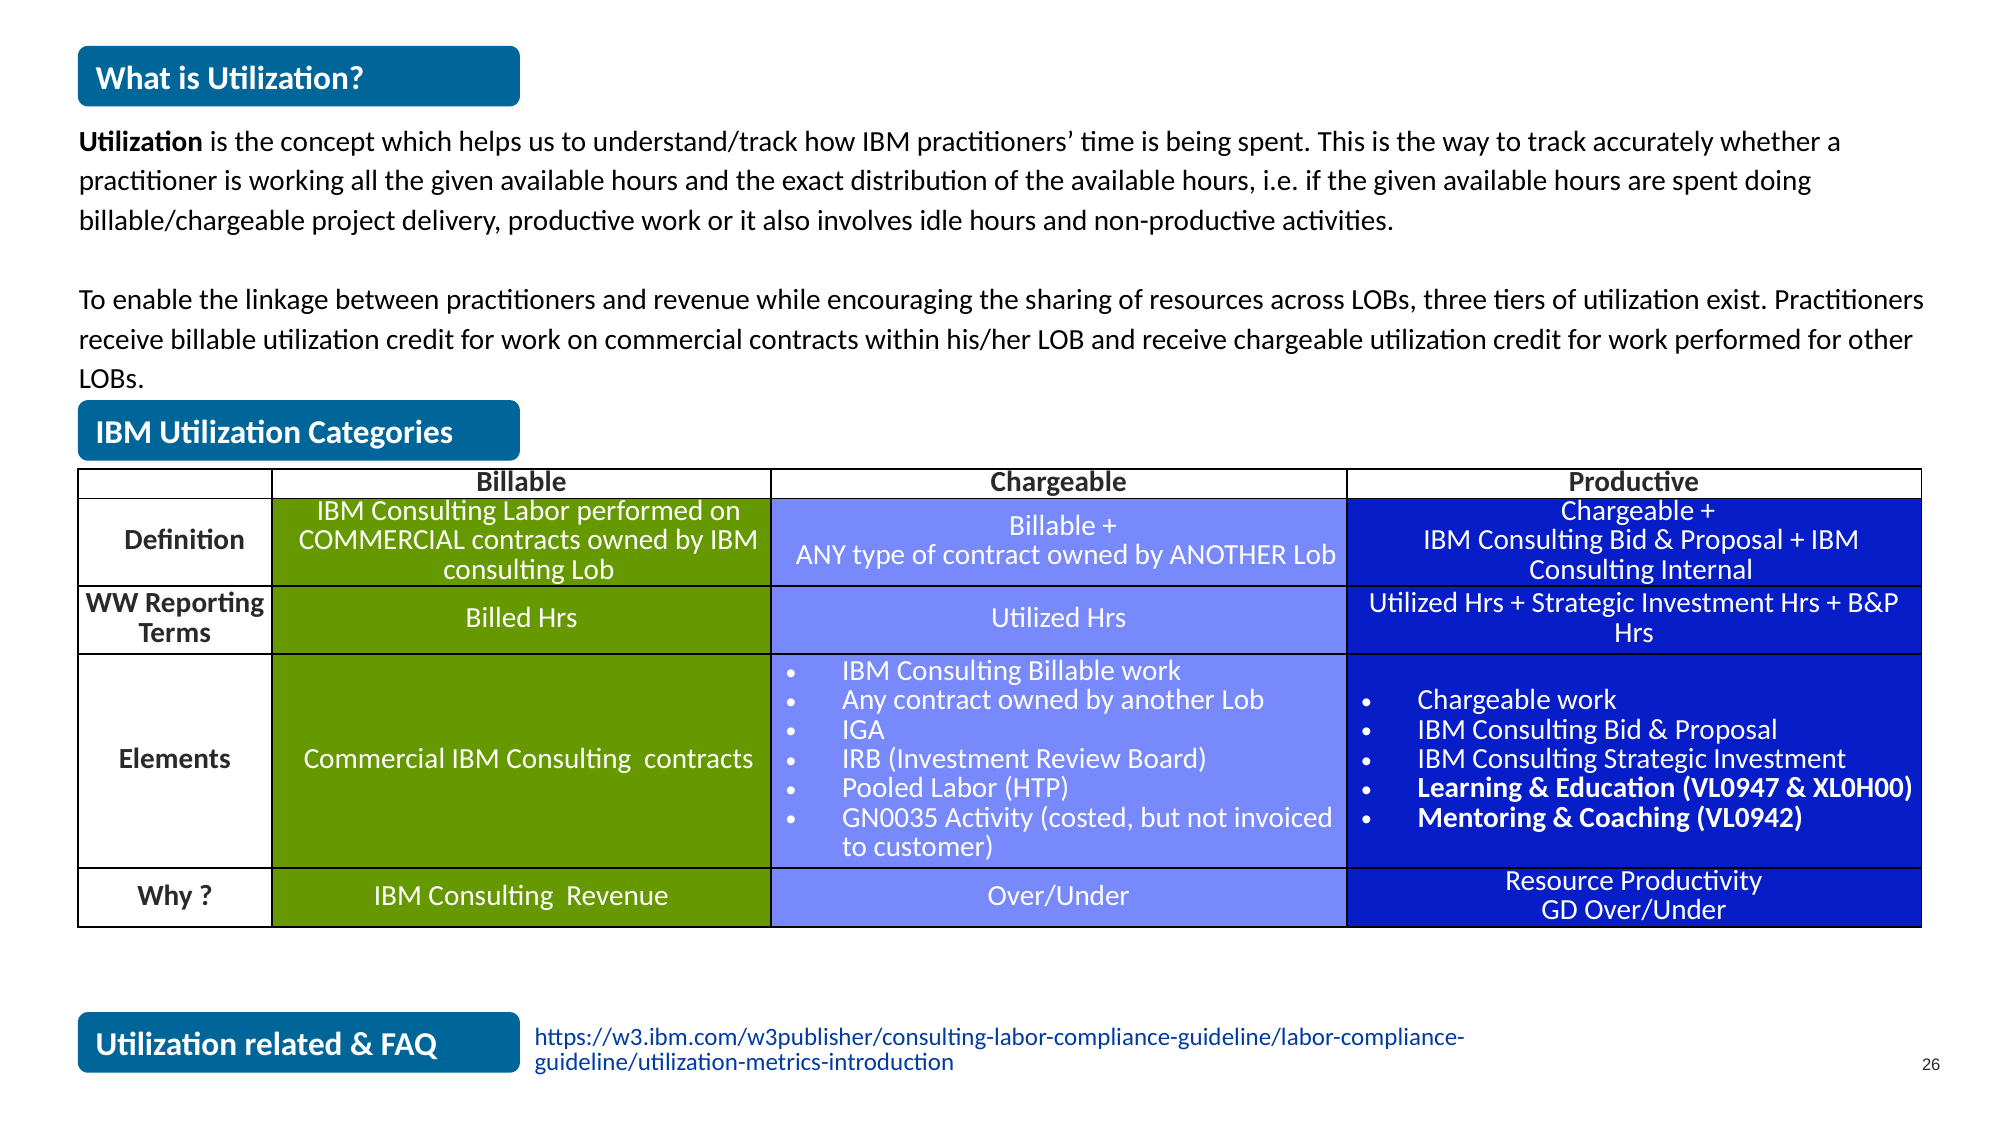

What is Utilization?
Utilization is the concept which helps us to understand/track how IBM practitioners’ time is being spent. This is the way to track accurately whether a practitioner is working all the given available hours and the exact distribution of the available hours, i.e. if the given available hours are spent doing billable/chargeable project delivery, productive work or it also involves idle hours and non-productive activities.

To enable the linkage between practitioners and revenue while encouraging the sharing of resources across LOBs, three tiers of utilization exist. Practitioners receive billable utilization credit for work on commercial contracts within his/her LOB and receive chargeable utilization credit for work performed for other LOBs.
IBM Utilization Categories
|  | Billable | Chargeable | Productive |
| --- | --- | --- | --- |
| Definition | IBM Consulting Labor performed on COMMERCIAL contracts owned by IBM consulting Lob | Billable + ANY type of contract owned by ANOTHER Lob | Chargeable + IBM Consulting Bid & Proposal + IBM Consulting Internal |
| WW Reporting Terms | Billed Hrs | Utilized Hrs | Utilized Hrs + Strategic Investment Hrs + B&P Hrs |
| Elements | Commercial IBM Consulting contracts | IBM Consulting Billable work Any contract owned by another Lob IGA IRB (Investment Review Board) Pooled Labor (HTP) GN0035 Activity (costed, but not invoiced to customer) | Chargeable work IBM Consulting Bid & Proposal IBM Consulting Strategic Investment Learning & Education (VL0947 & XL0H00) Mentoring & Coaching (VL0942) |
| Why ? | IBM Consulting Revenue | Over/Under | Resource Productivity GD Over/Under |
Utilization related & FAQ
https://w3.ibm.com/w3publisher/consulting-labor-compliance-guideline/labor-compliance-guideline/utilization-metrics-introduction
26